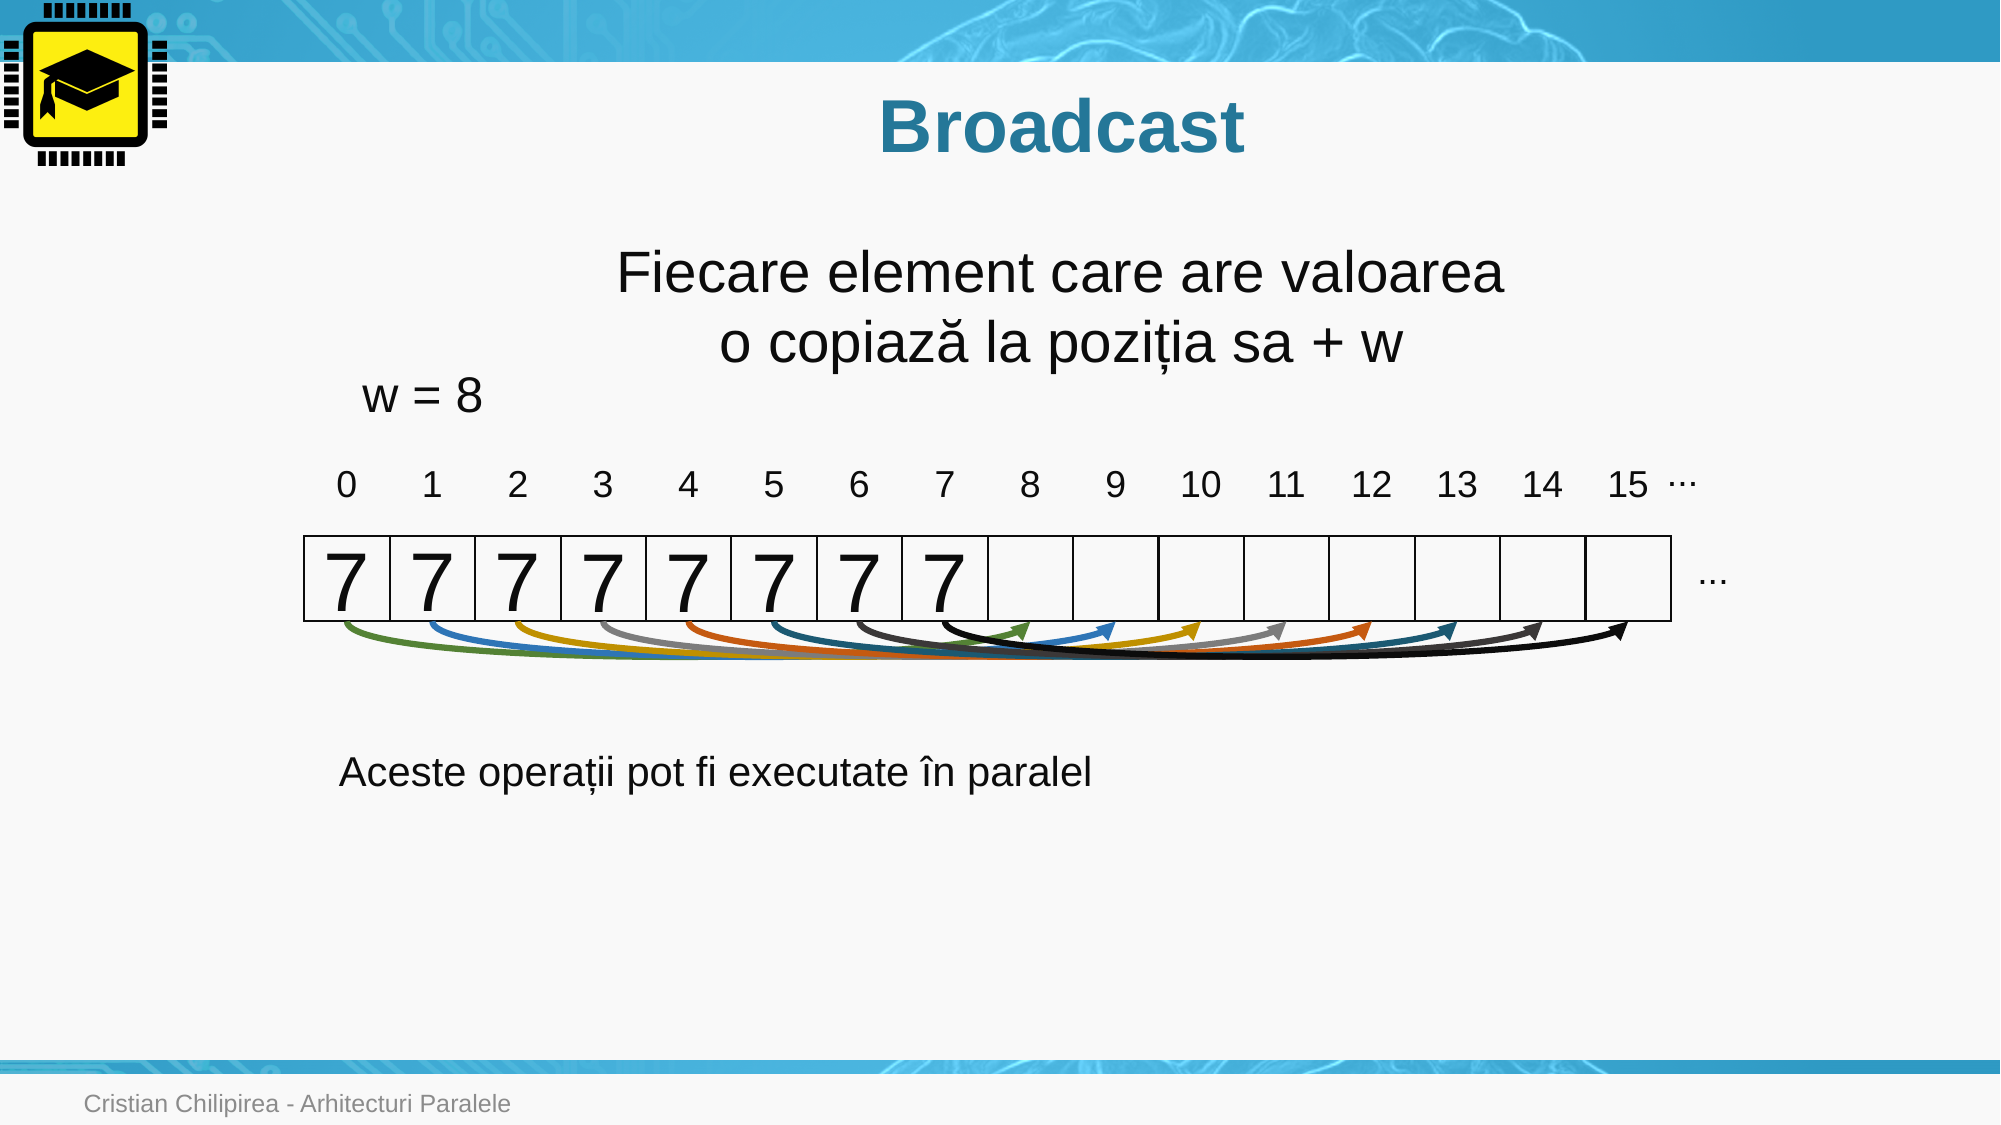

# Broadcast
Fiecare element care are valoarea o copiază la poziția sa + w
w = 8
...
0
1
2
3
4
5
6
7
8
9
10
11
12
13
14
15
7
7
7

7
7
7
7
7

...
Aceste operații pot fi executate în paralel
Cristian Chilipirea - Arhitecturi Paralele